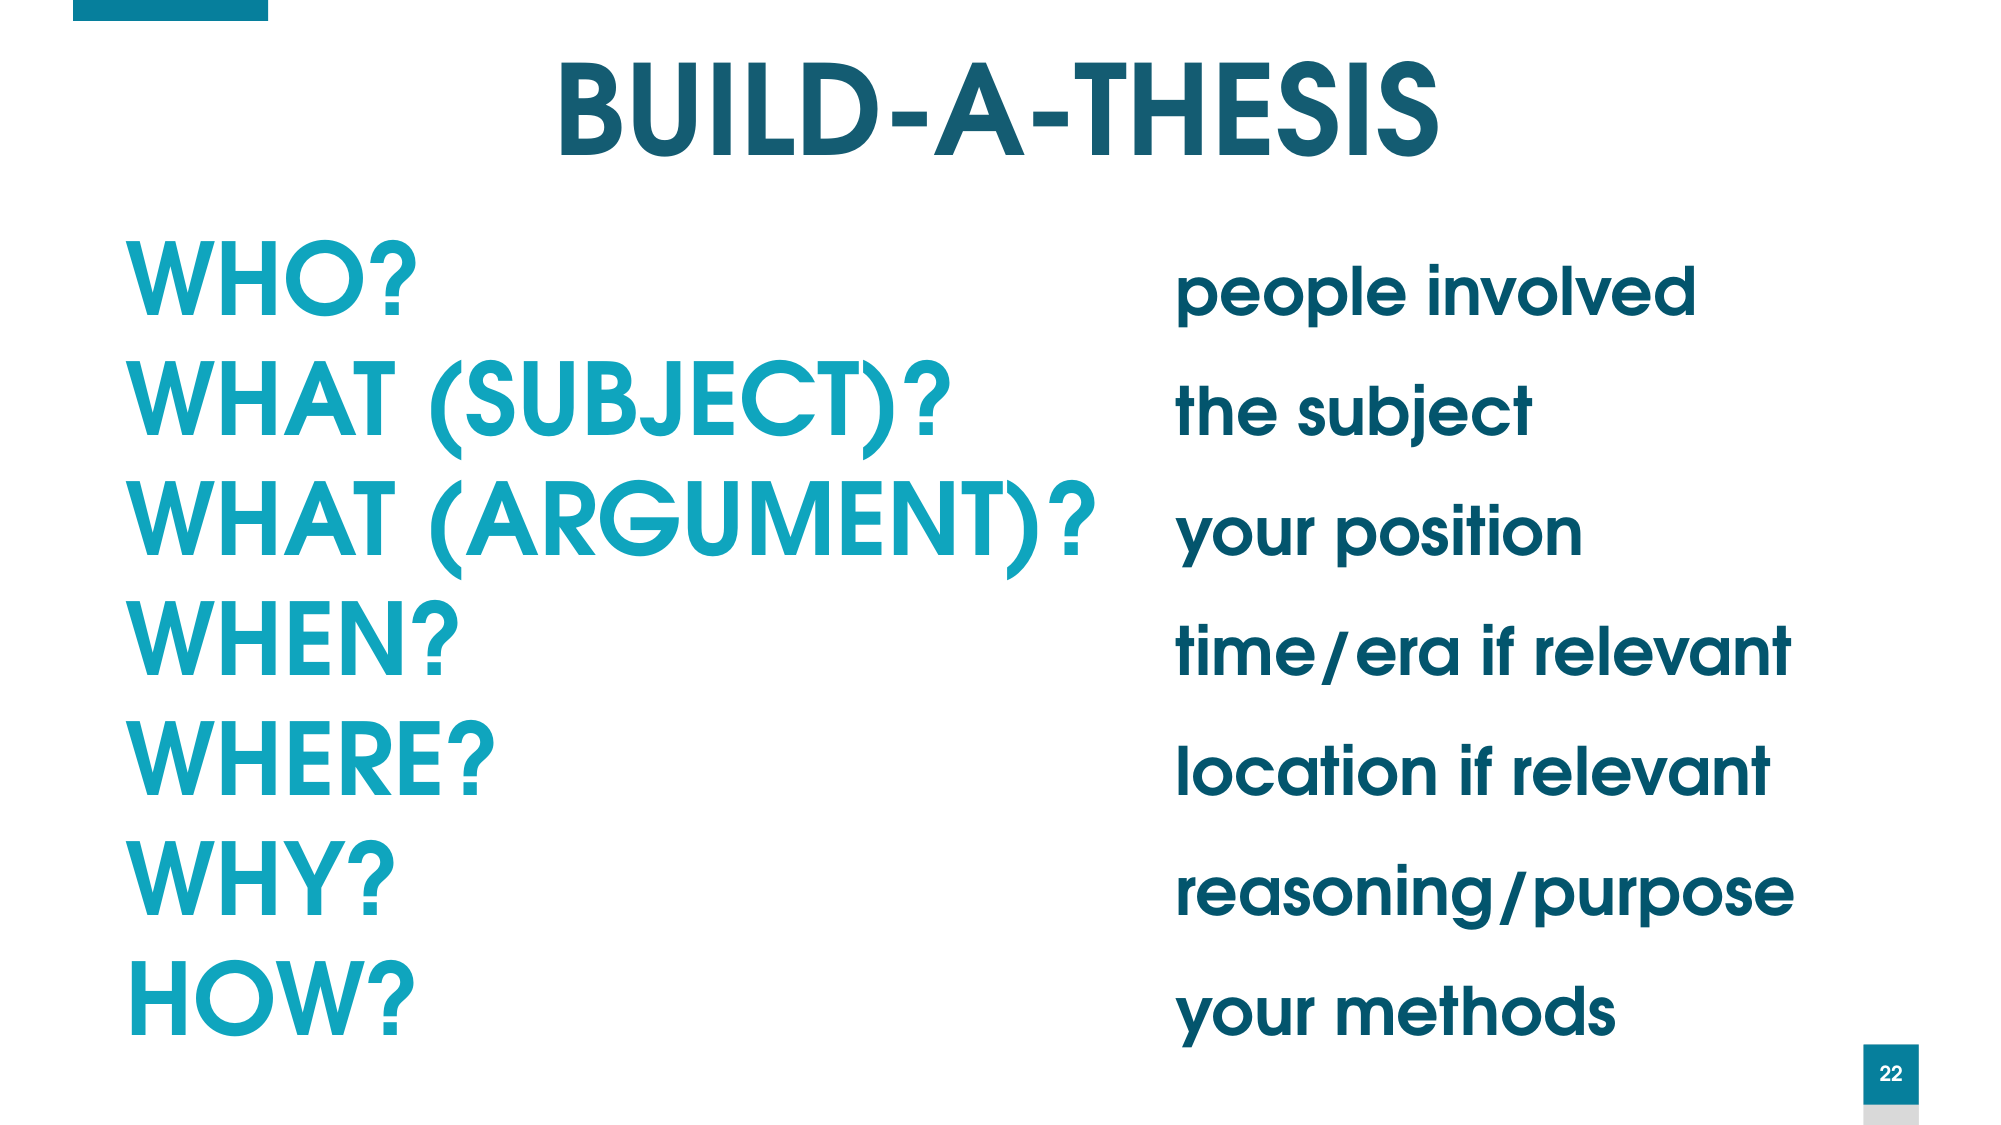

BUILD-A-THESIS
WHO?						people involved
WHAT (SUBJECT)?		the subject
WHAT (ARGUMENT)?	your position
WHEN?					time/era if relevant
WHERE?					location if relevant
WHY?						reasoning/purpose
HOW?						your methods